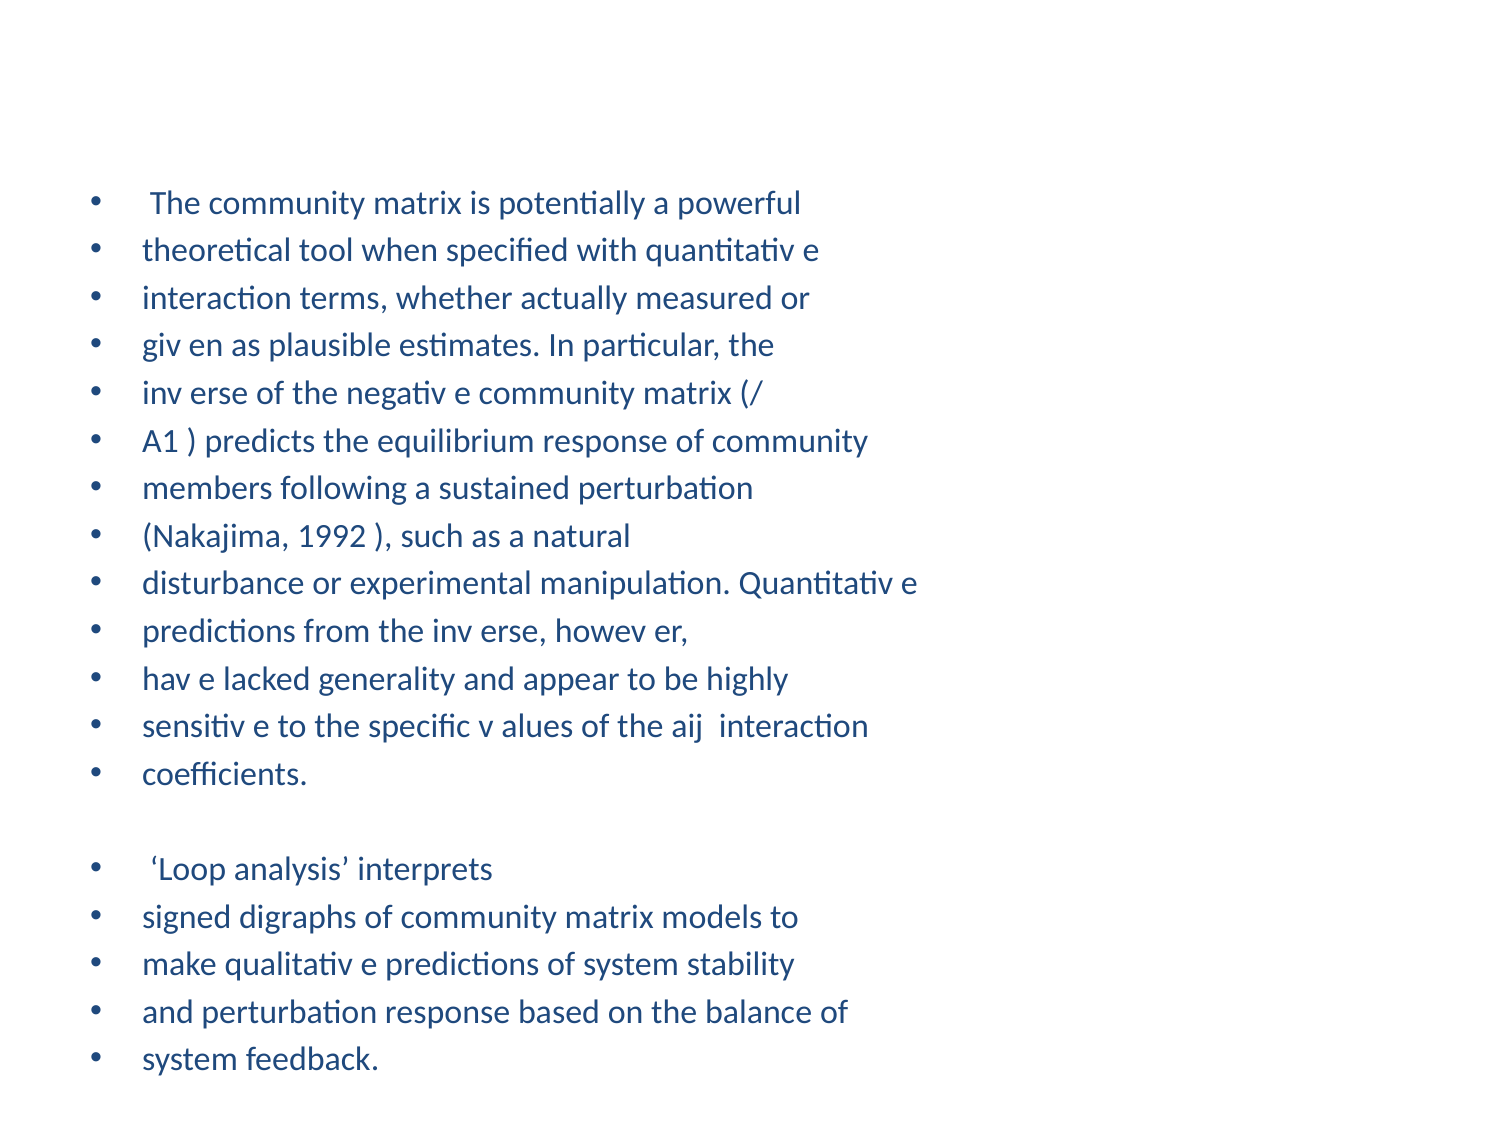

#
 The community matrix is potentially a powerful
theoretical tool when specified with quantitativ e
interaction terms, whether actually measured or
giv en as plausible estimates. In particular, the
inv erse of the negativ e community matrix (/
A1 ) predicts the equilibrium response of community
members following a sustained perturbation
(Nakajima, 1992 ), such as a natural
disturbance or experimental manipulation. Quantitativ e
predictions from the inv erse, howev er,
hav e lacked generality and appear to be highly
sensitiv e to the specific v alues of the aij  interaction
coefficients.

 ‘Loop analysis’ interprets
signed digraphs of community matrix models to
make qualitativ e predictions of system stability
and perturbation response based on the balance of
system feedback.